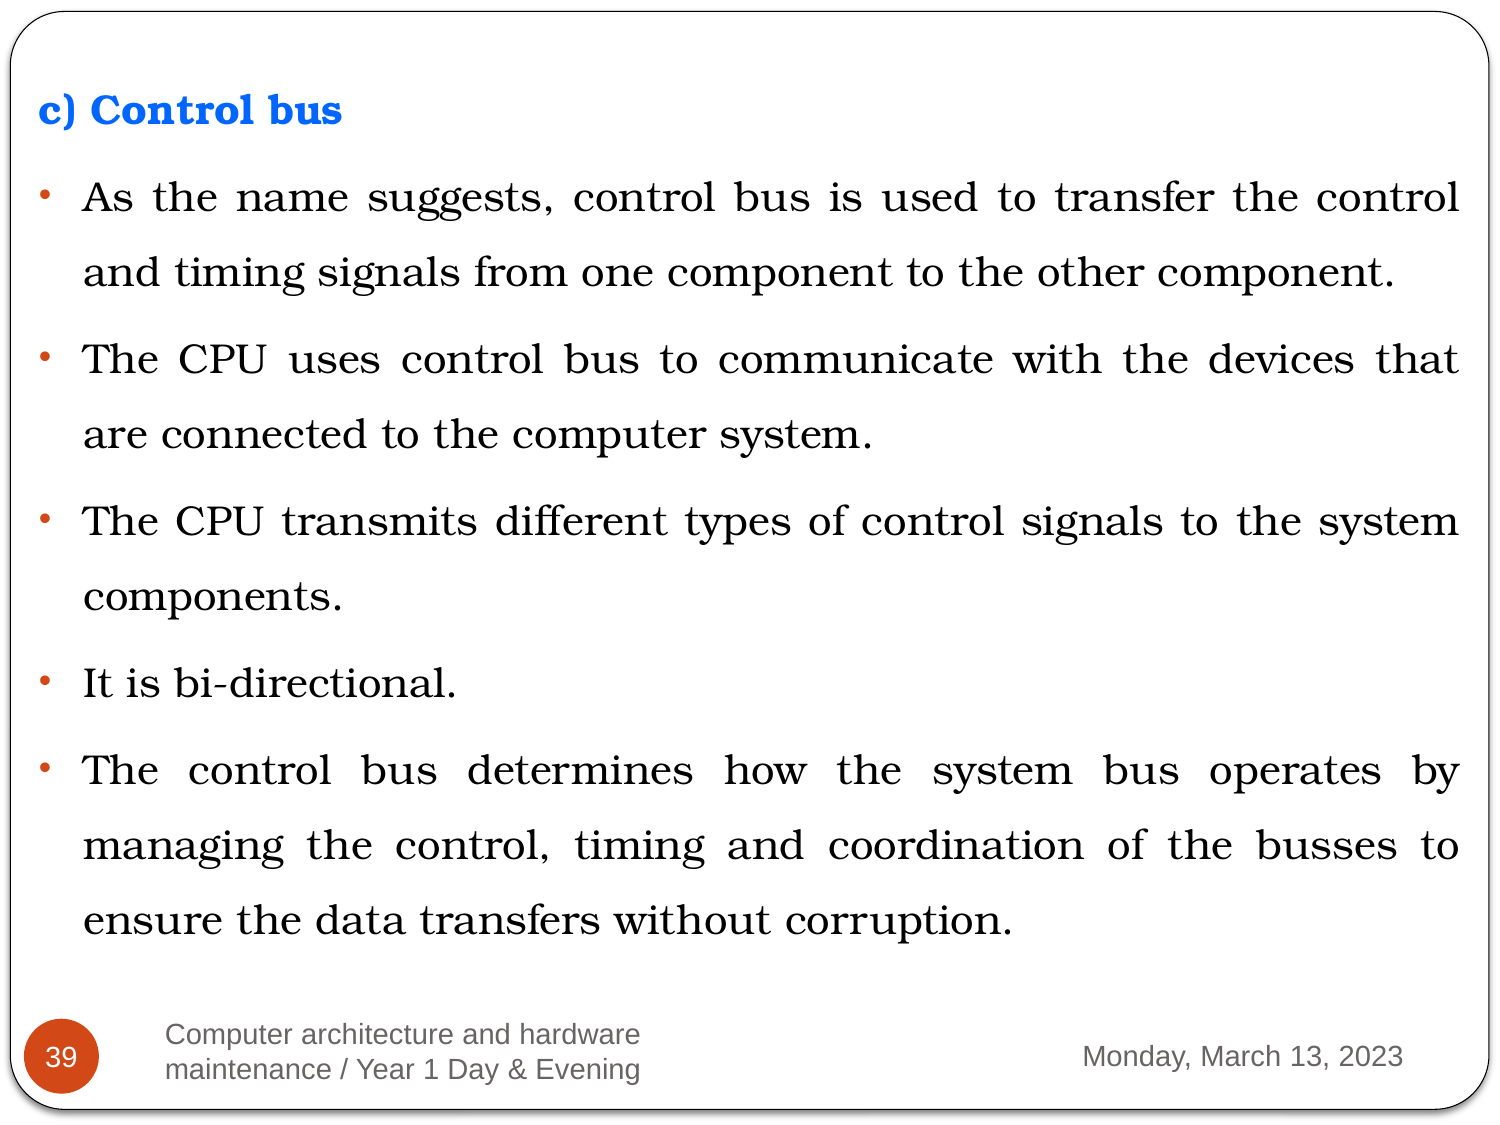

c) Control bus
As the name suggests, control bus is used to transfer the control and timing signals from one component to the other component.
The CPU uses control bus to communicate with the devices that are connected to the computer system.
The CPU transmits different types of control signals to the system components.
It is bi-directional.
The control bus determines how the system bus operates by managing the control, timing and coordination of the busses to ensure the data transfers without corruption.

Computer architecture and hardware maintenance / Year 1 Day & Evening
Monday, March 13, 2023
39